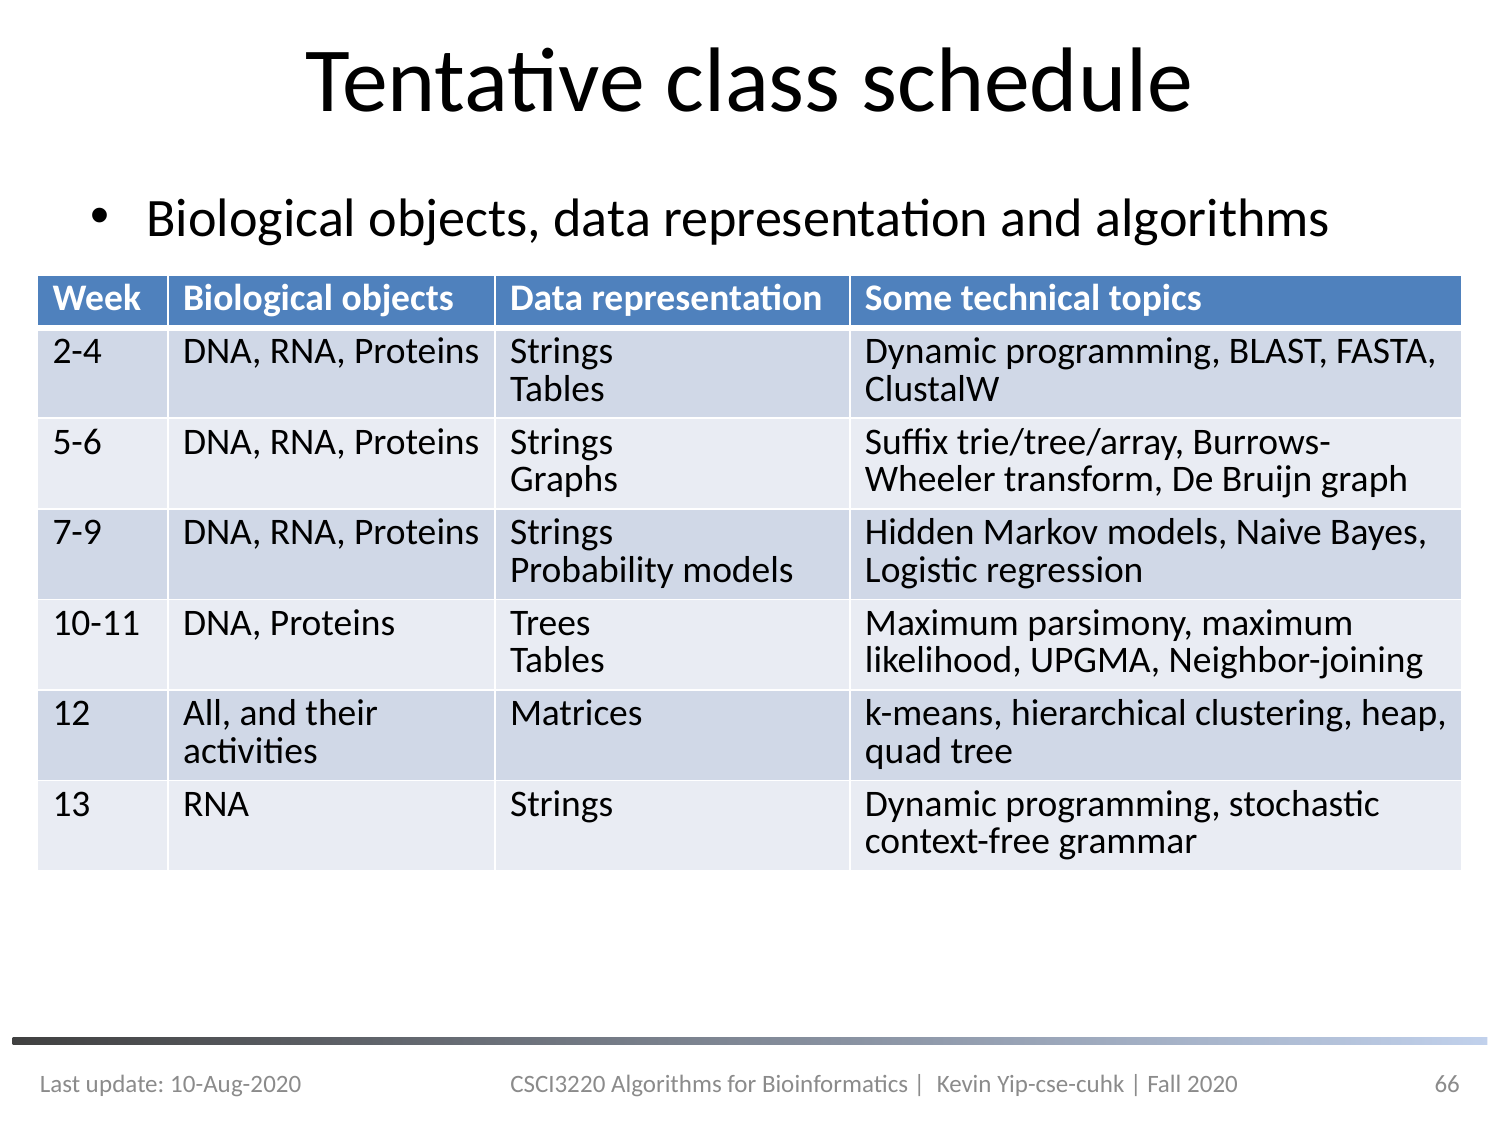

# Tentative class schedule
Biological objects, data representation and algorithms
| Week | Biological objects | Data representation | Some technical topics |
| --- | --- | --- | --- |
| 2-4 | DNA, RNA, Proteins | Strings Tables | Dynamic programming, BLAST, FASTA, ClustalW |
| 5-6 | DNA, RNA, Proteins | Strings Graphs | Suffix trie/tree/array, Burrows-Wheeler transform, De Bruijn graph |
| 7-9 | DNA, RNA, Proteins | Strings Probability models | Hidden Markov models, Naive Bayes, Logistic regression |
| 10-11 | DNA, Proteins | Trees Tables | Maximum parsimony, maximum likelihood, UPGMA, Neighbor-joining |
| 12 | All, and their activities | Matrices | k-means, hierarchical clustering, heap, quad tree |
| 13 | RNA | Strings | Dynamic programming, stochastic context-free grammar |
Last update: 10-Aug-2020
CSCI3220 Algorithms for Bioinformatics |  Kevin Yip-cse-cuhk | Fall 2020
66